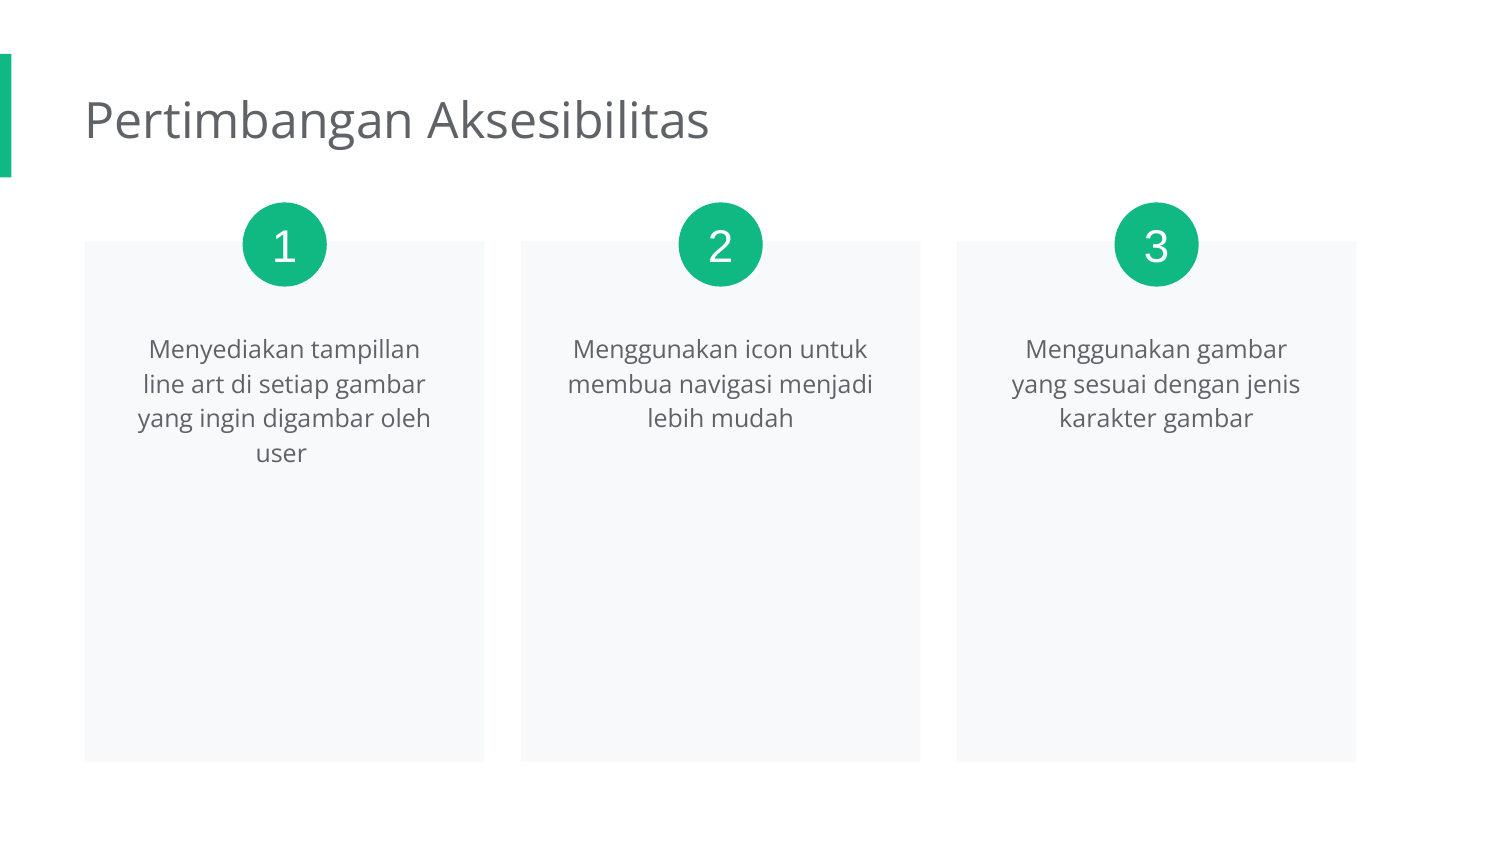

Pertimbangan Aksesibilitas
1
2
3

Menyediakan tampillan line art di setiap gambar yang ingin digambar oleh user
Menggunakan icon untuk membua navigasi menjadi lebih mudah
Menggunakan gambar yang sesuai dengan jenis karakter gambar